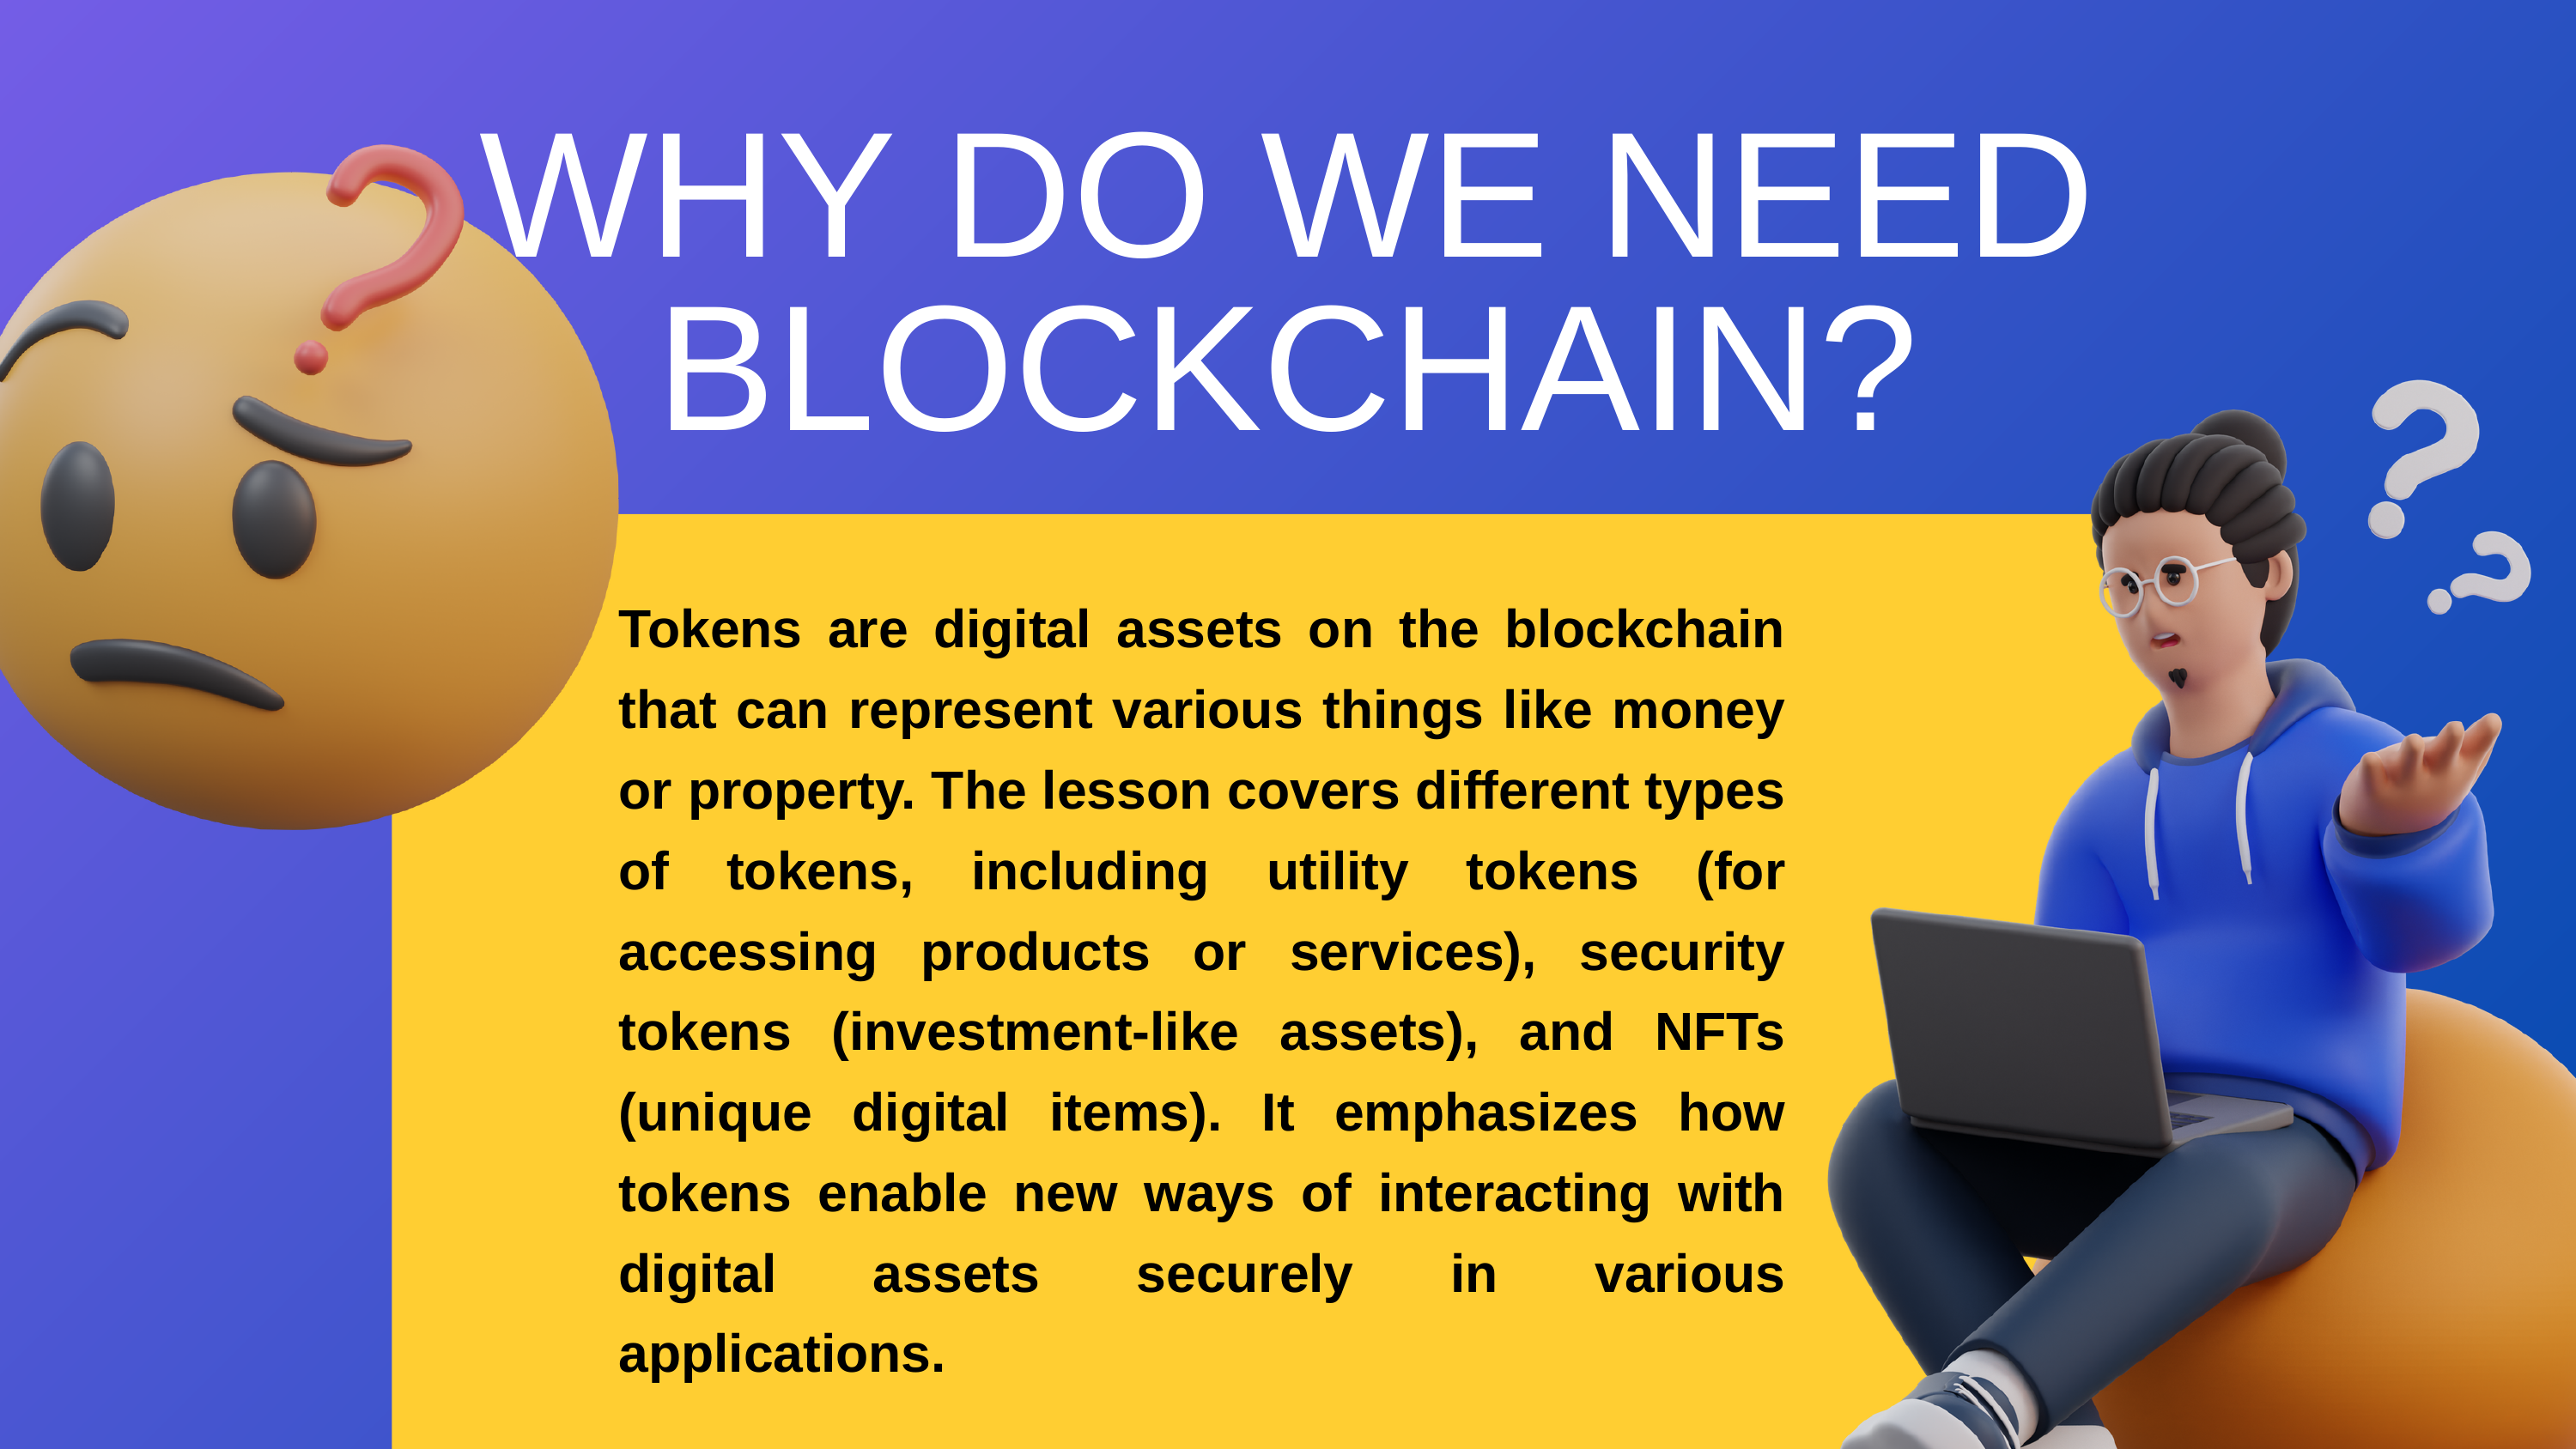

WHY DO WE NEED BLOCKCHAIN?

Tokens are digital assets on the blockchain that can represent various things like money or property. The lesson covers different types of tokens, including utility tokens (for accessing products or services), security tokens (investment-like assets), and NFTs (unique digital items). It emphasizes how tokens enable new ways of interacting with digital assets securely in various applications.